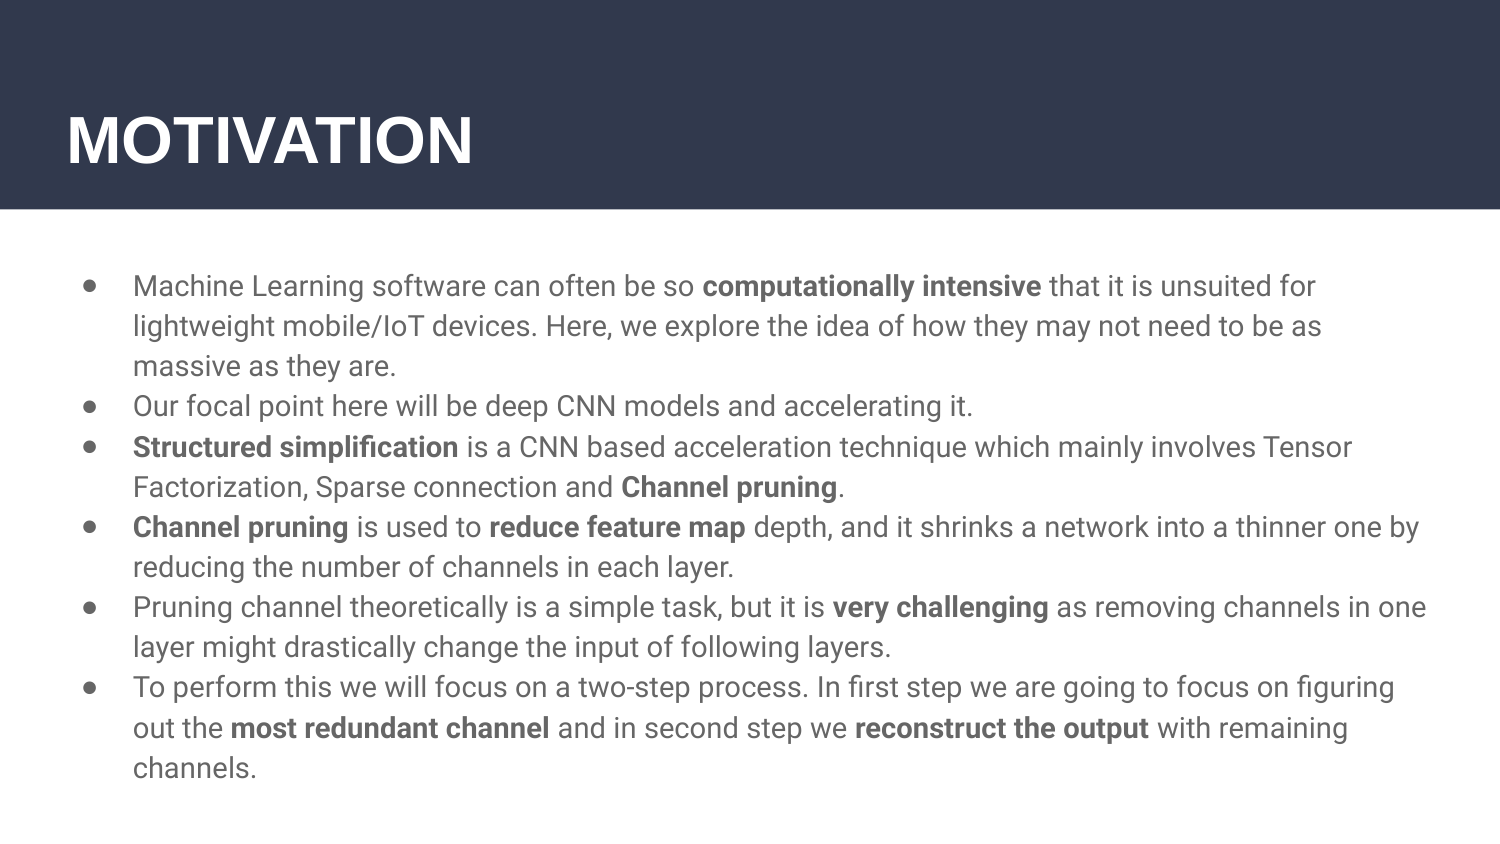

# MOTIVATION
Machine Learning software can often be so computationally intensive that it is unsuited for lightweight mobile/IoT devices. Here, we explore the idea of how they may not need to be as massive as they are.
Our focal point here will be deep CNN models and accelerating it.
Structured simplification is a CNN based acceleration technique which mainly involves Tensor Factorization, Sparse connection and Channel pruning.
Channel pruning is used to reduce feature map depth, and it shrinks a network into a thinner one by reducing the number of channels in each layer.
Pruning channel theoretically is a simple task, but it is very challenging as removing channels in one layer might drastically change the input of following layers.
To perform this we will focus on a two-step process. In first step we are going to focus on figuring out the most redundant channel and in second step we reconstruct the output with remaining channels.